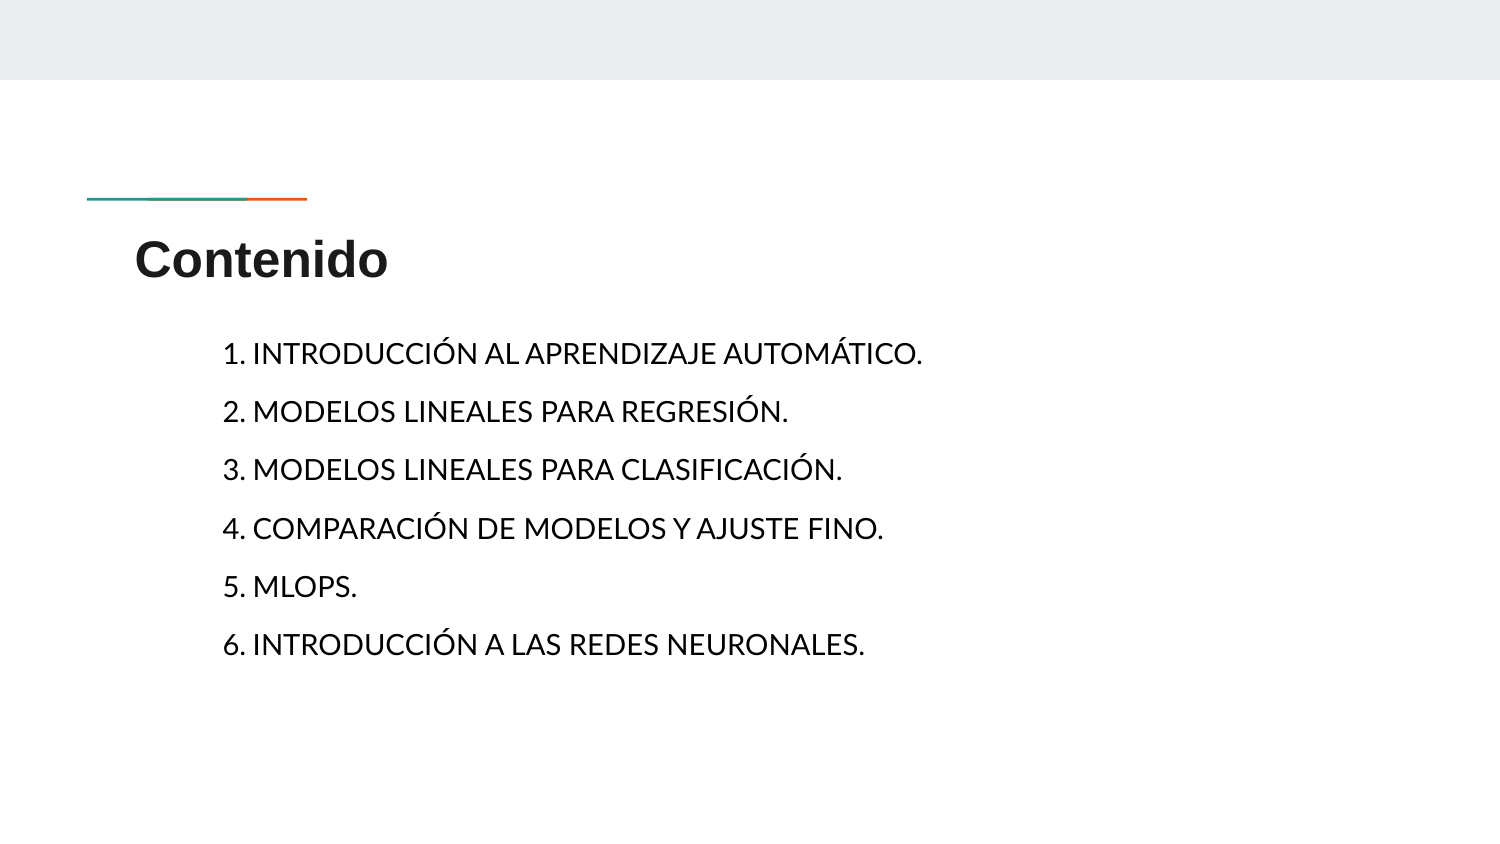

# Contenido
INTRODUCCIÓN AL APRENDIZAJE AUTOMÁTICO.
MODELOS LINEALES PARA REGRESIÓN.
MODELOS LINEALES PARA CLASIFICACIÓN.
COMPARACIÓN DE MODELOS Y AJUSTE FINO.
MLOPS.
INTRODUCCIÓN A LAS REDES NEURONALES.